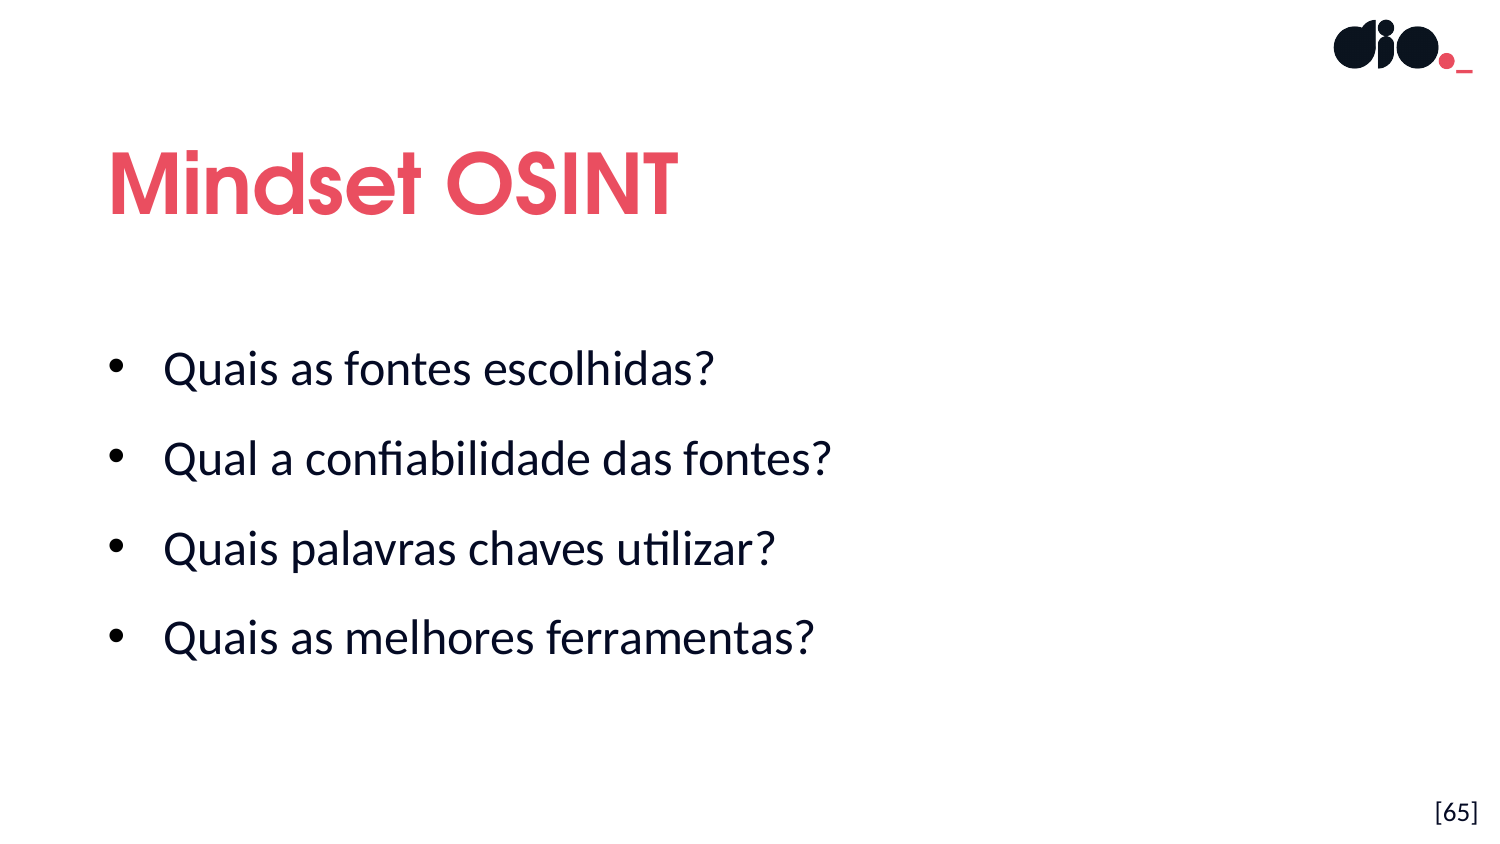

Mindset OSINT
Quais as fontes escolhidas?
Qual a confiabilidade das fontes?
Quais palavras chaves utilizar?
Quais as melhores ferramentas?
[65]